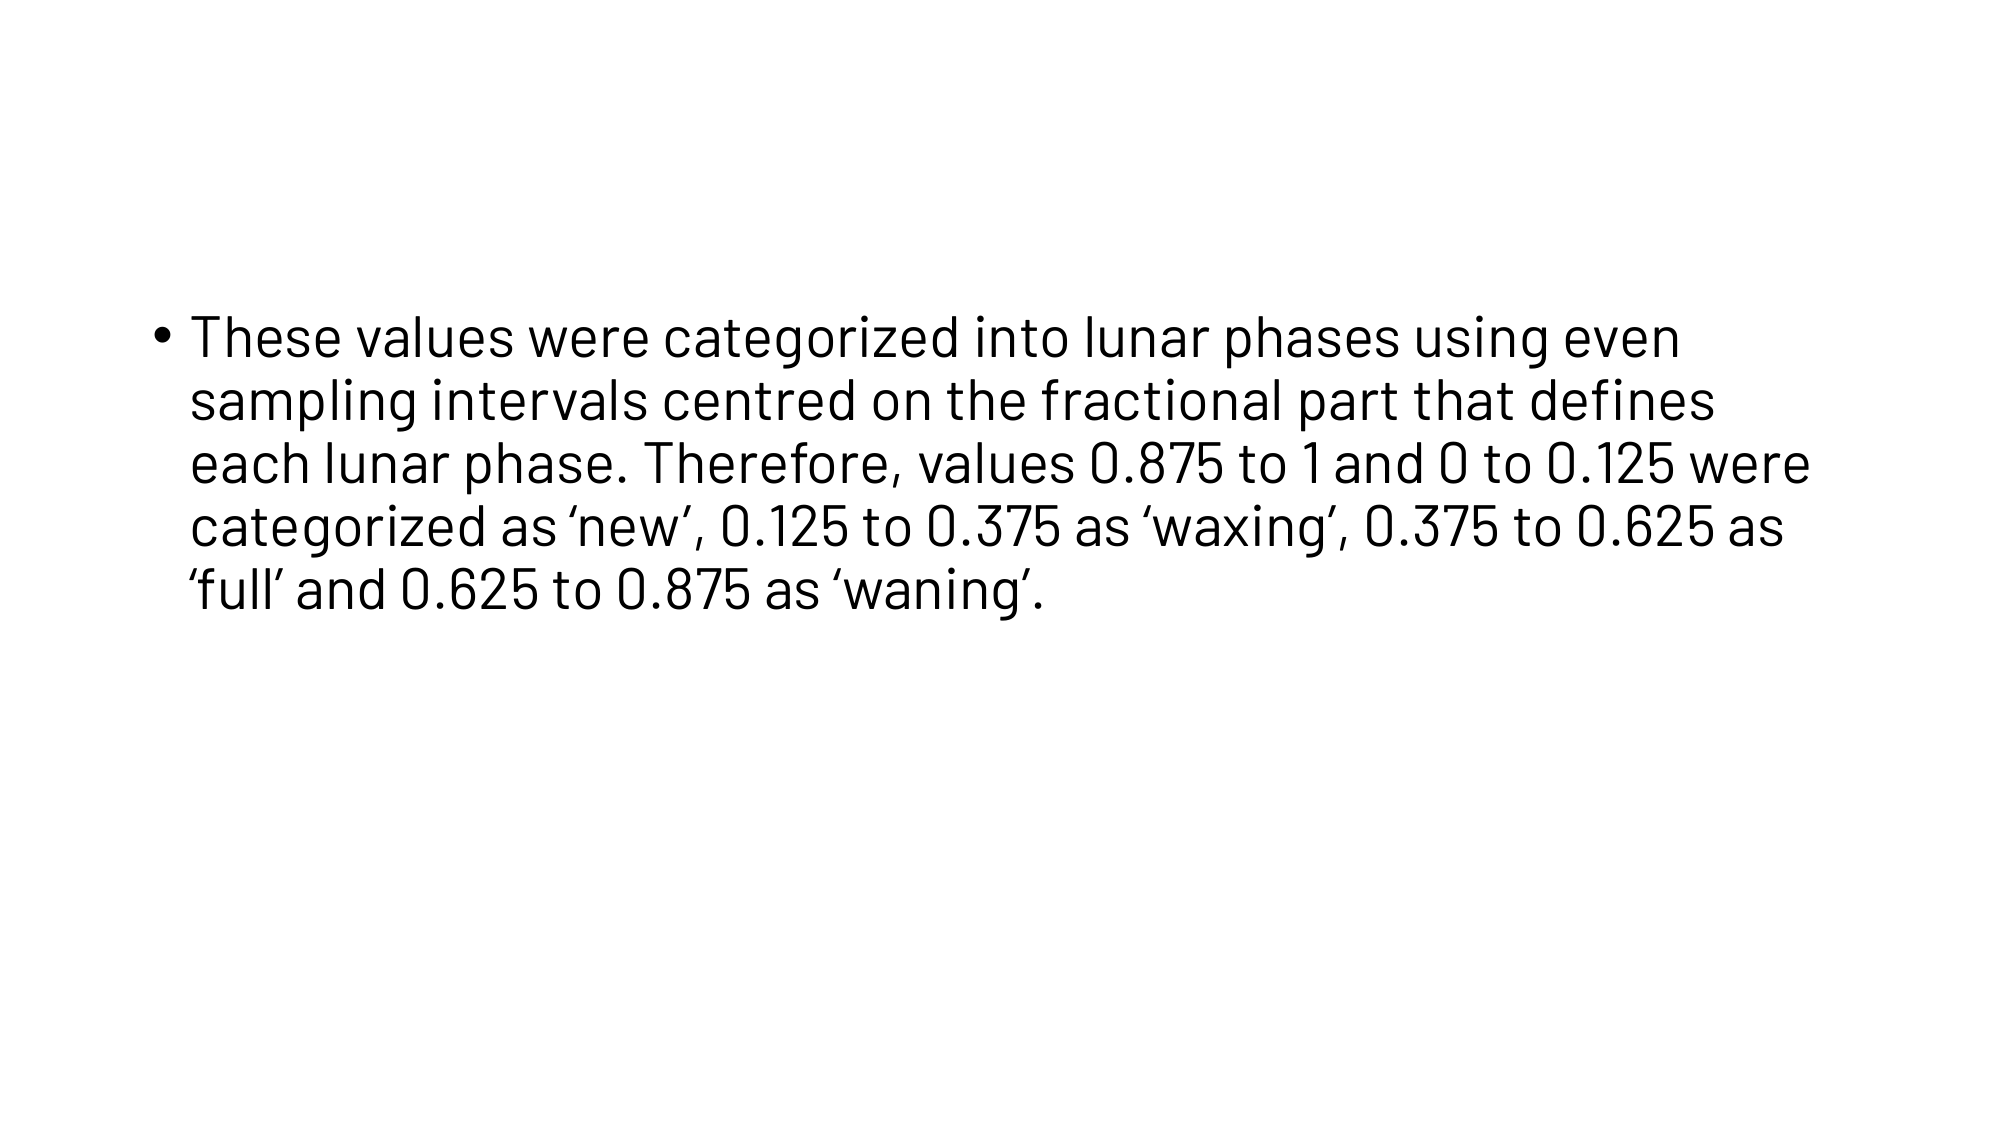

#
These values were categorized into lunar phases using even sampling intervals centred on the fractional part that defines each lunar phase. Therefore, values 0.875 to 1 and 0 to 0.125 were categorized as ‘new’, 0.125 to 0.375 as ‘waxing’, 0.375 to 0.625 as ‘full’ and 0.625 to 0.875 as ‘waning’.